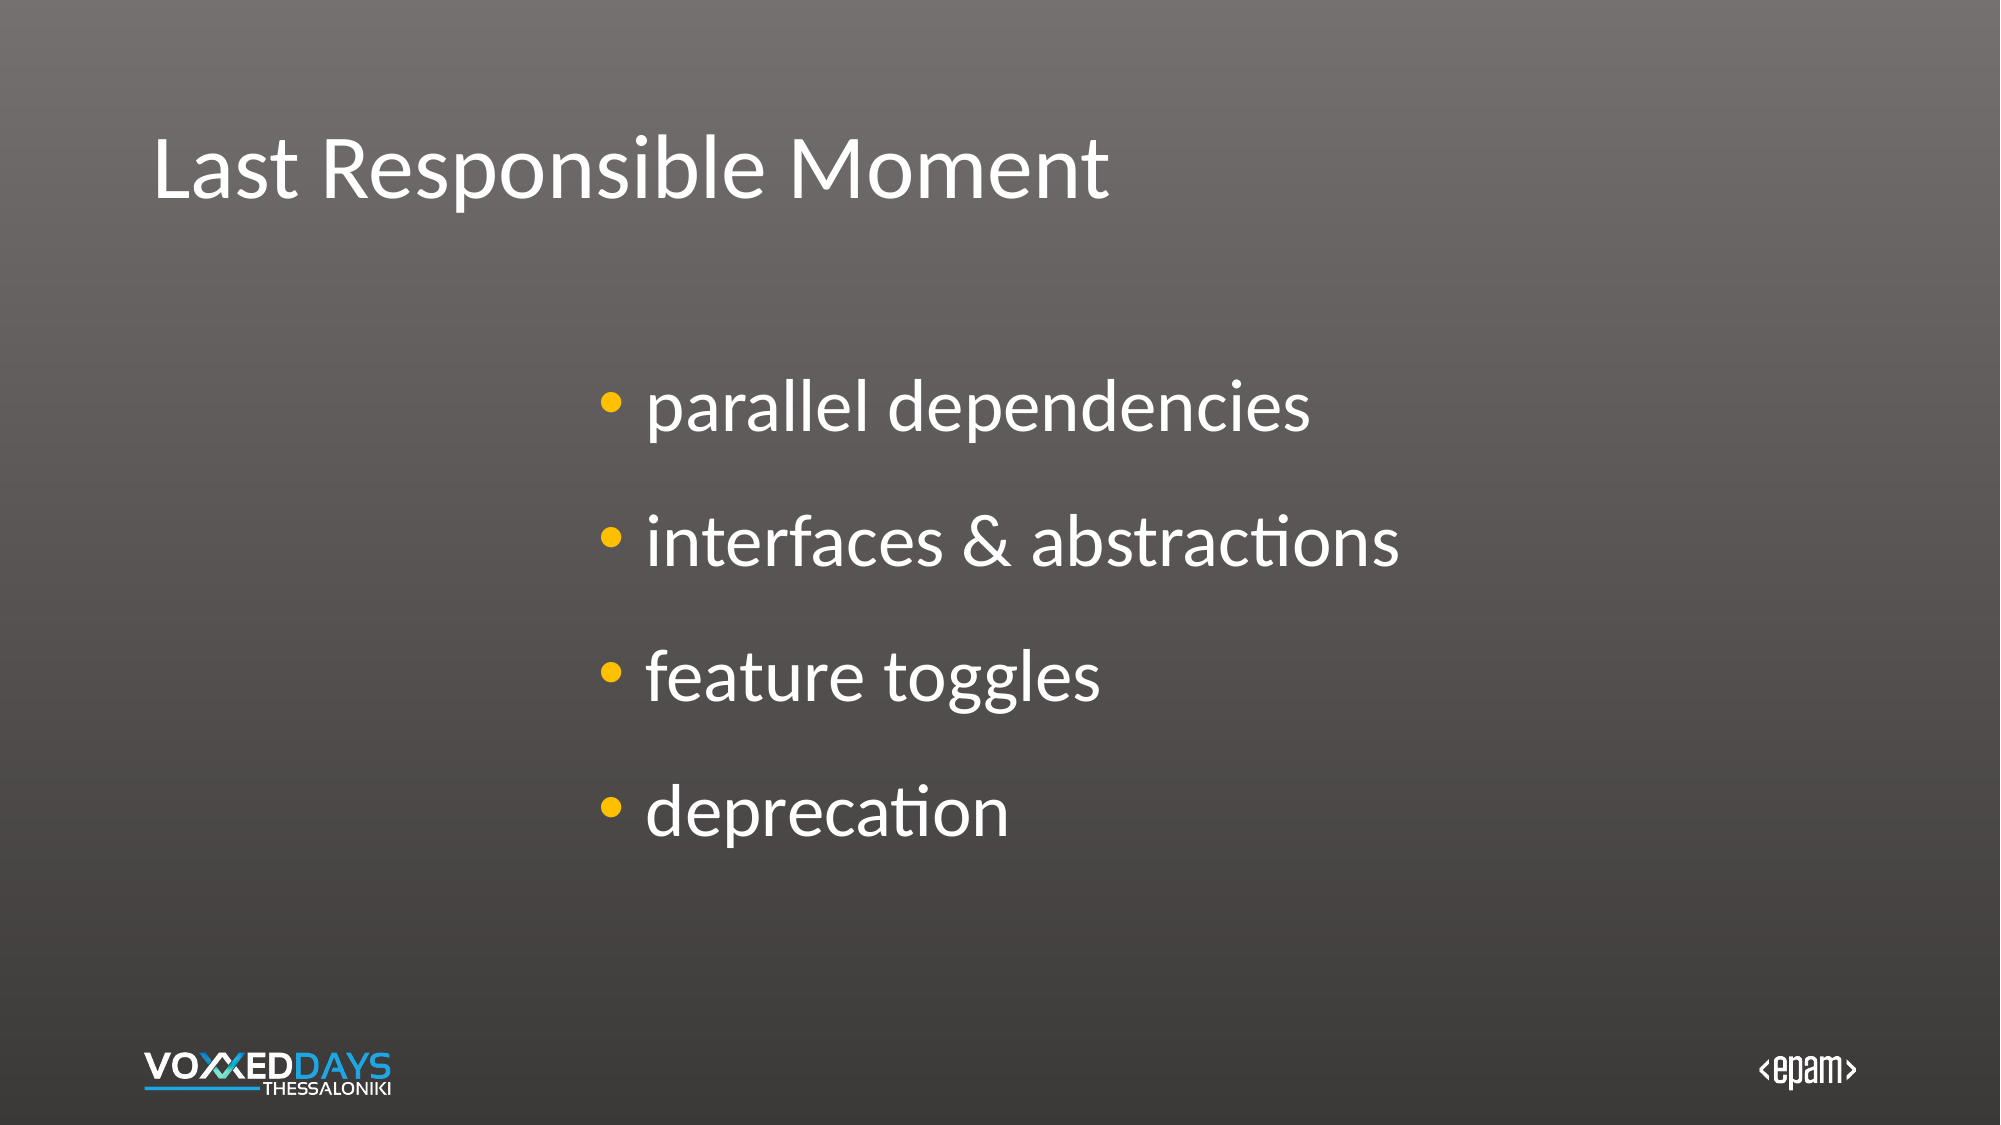

# Last Responsible Moment
parallel dependencies
interfaces & abstractions
feature toggles
deprecation